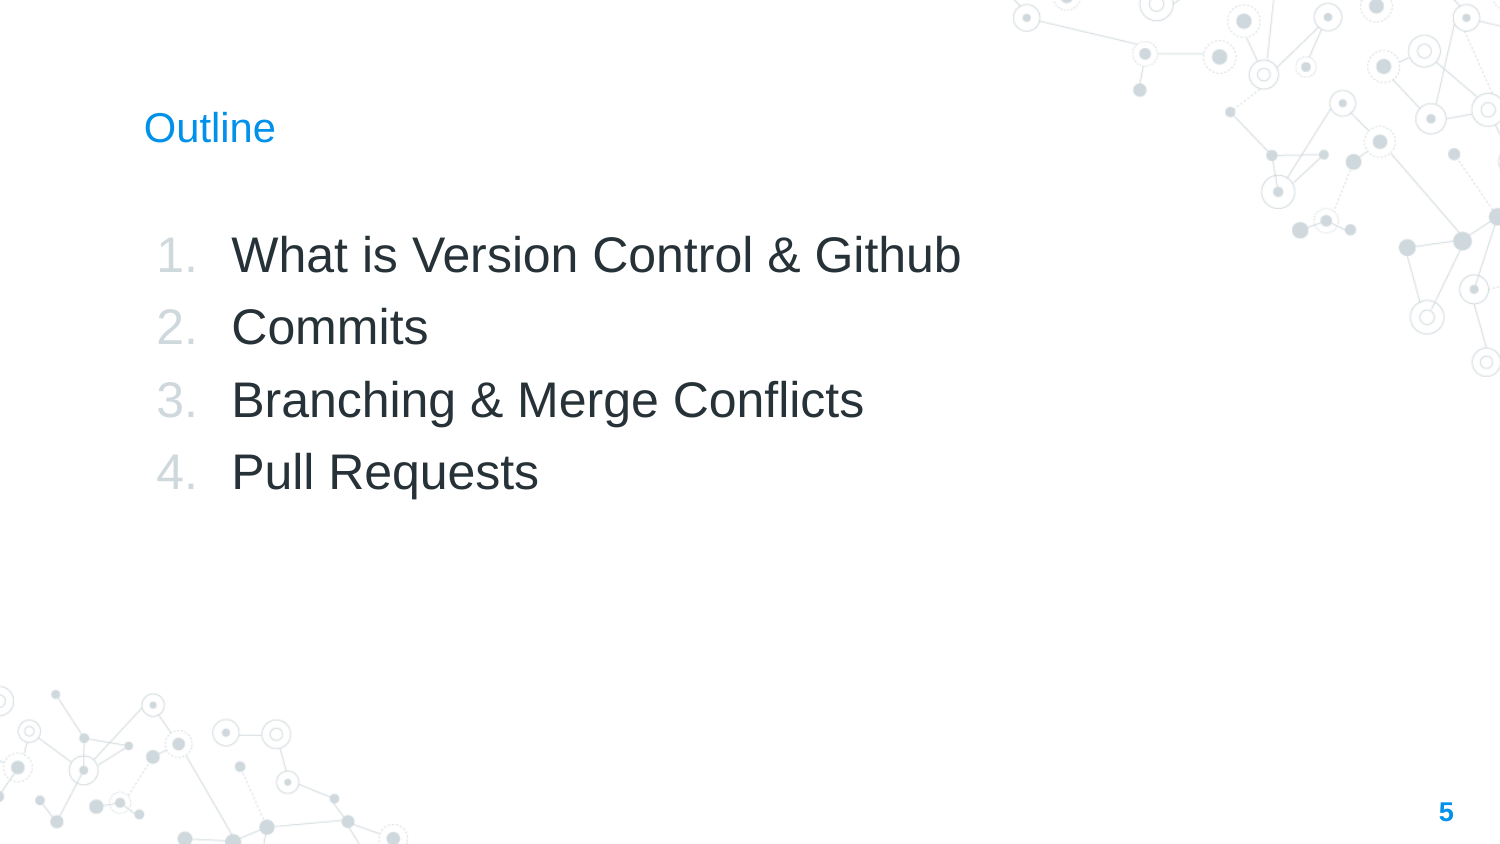

# Outline
What is Version Control & Github
Commits
Branching & Merge Conflicts
Pull Requests
5